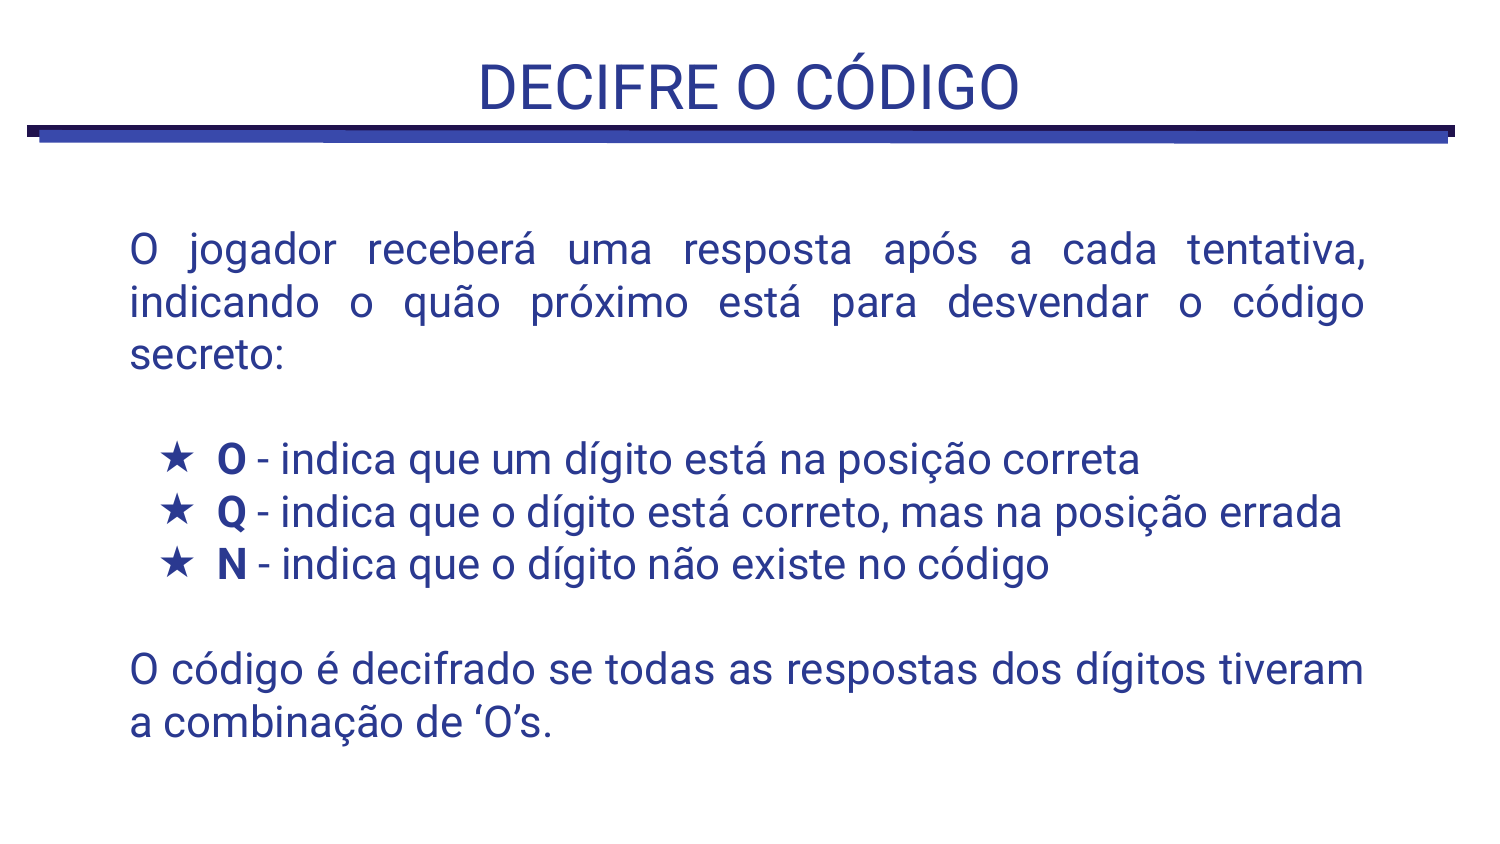

# DECIFRE O CÓDIGO
O jogador receberá uma resposta após a cada tentativa, indicando o quão próximo está para desvendar o código secreto:

O - indica que um dígito está na posição correta
Q - indica que o dígito está correto, mas na posição errada
N - indica que o dígito não existe no código

O código é decifrado se todas as respostas dos dígitos tiveram a combinação de ‘O’s.